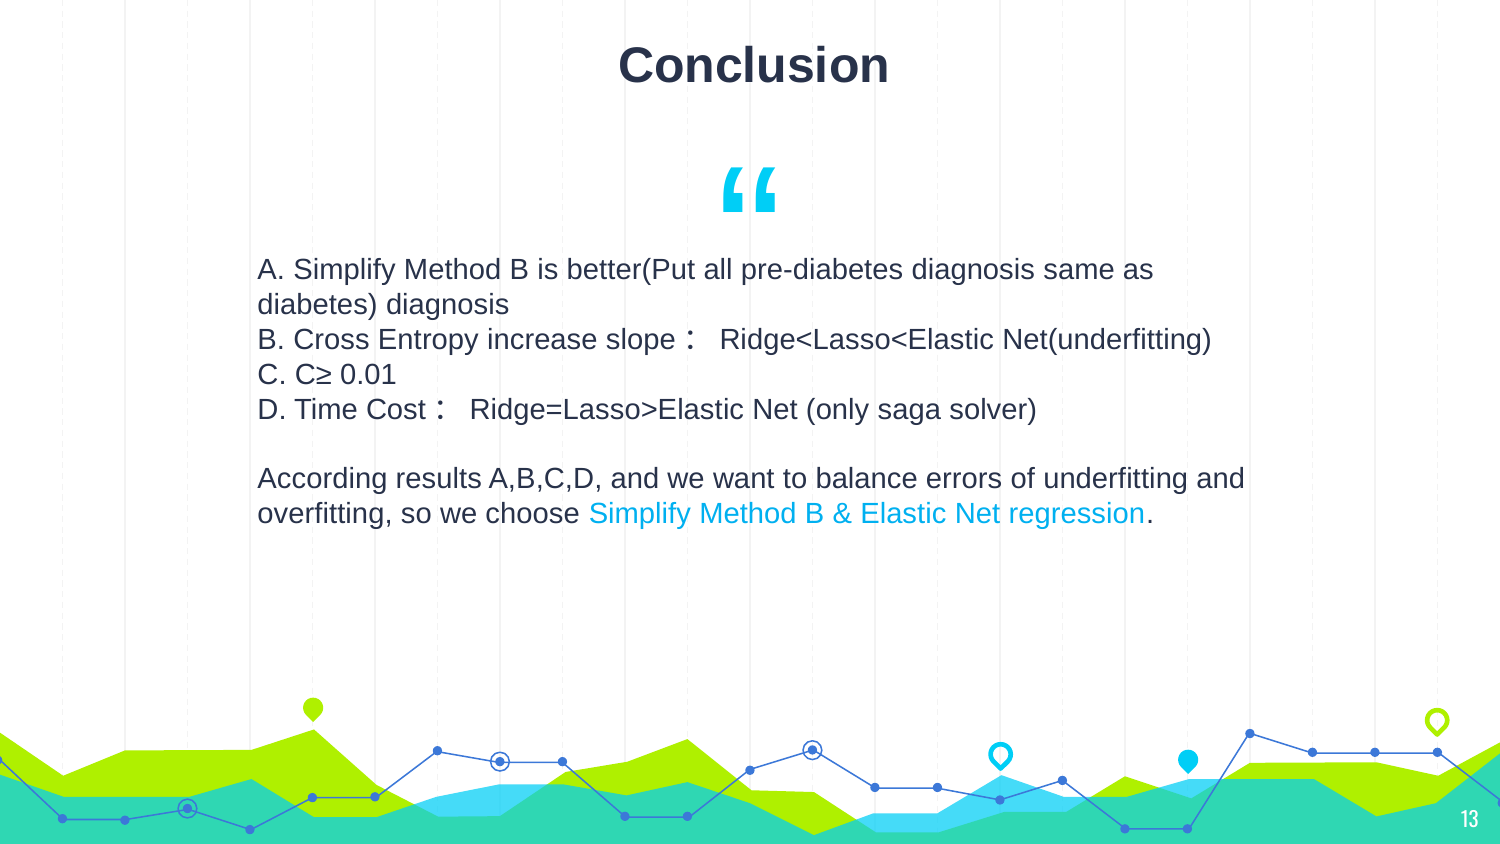

Conclusion
A. Simplify Method B is better(Put all pre-diabetes diagnosis same as diabetes) diagnosis
B. Cross Entropy increase slope：Ridge<Lasso<Elastic Net(underfitting)
C. C≥ 0.01
D. Time Cost：Ridge=Lasso>Elastic Net (only saga solver)

According results A,B,C,D, and we want to balance errors of underfitting and overfitting, so we choose Simplify Method B & Elastic Net regression.

13